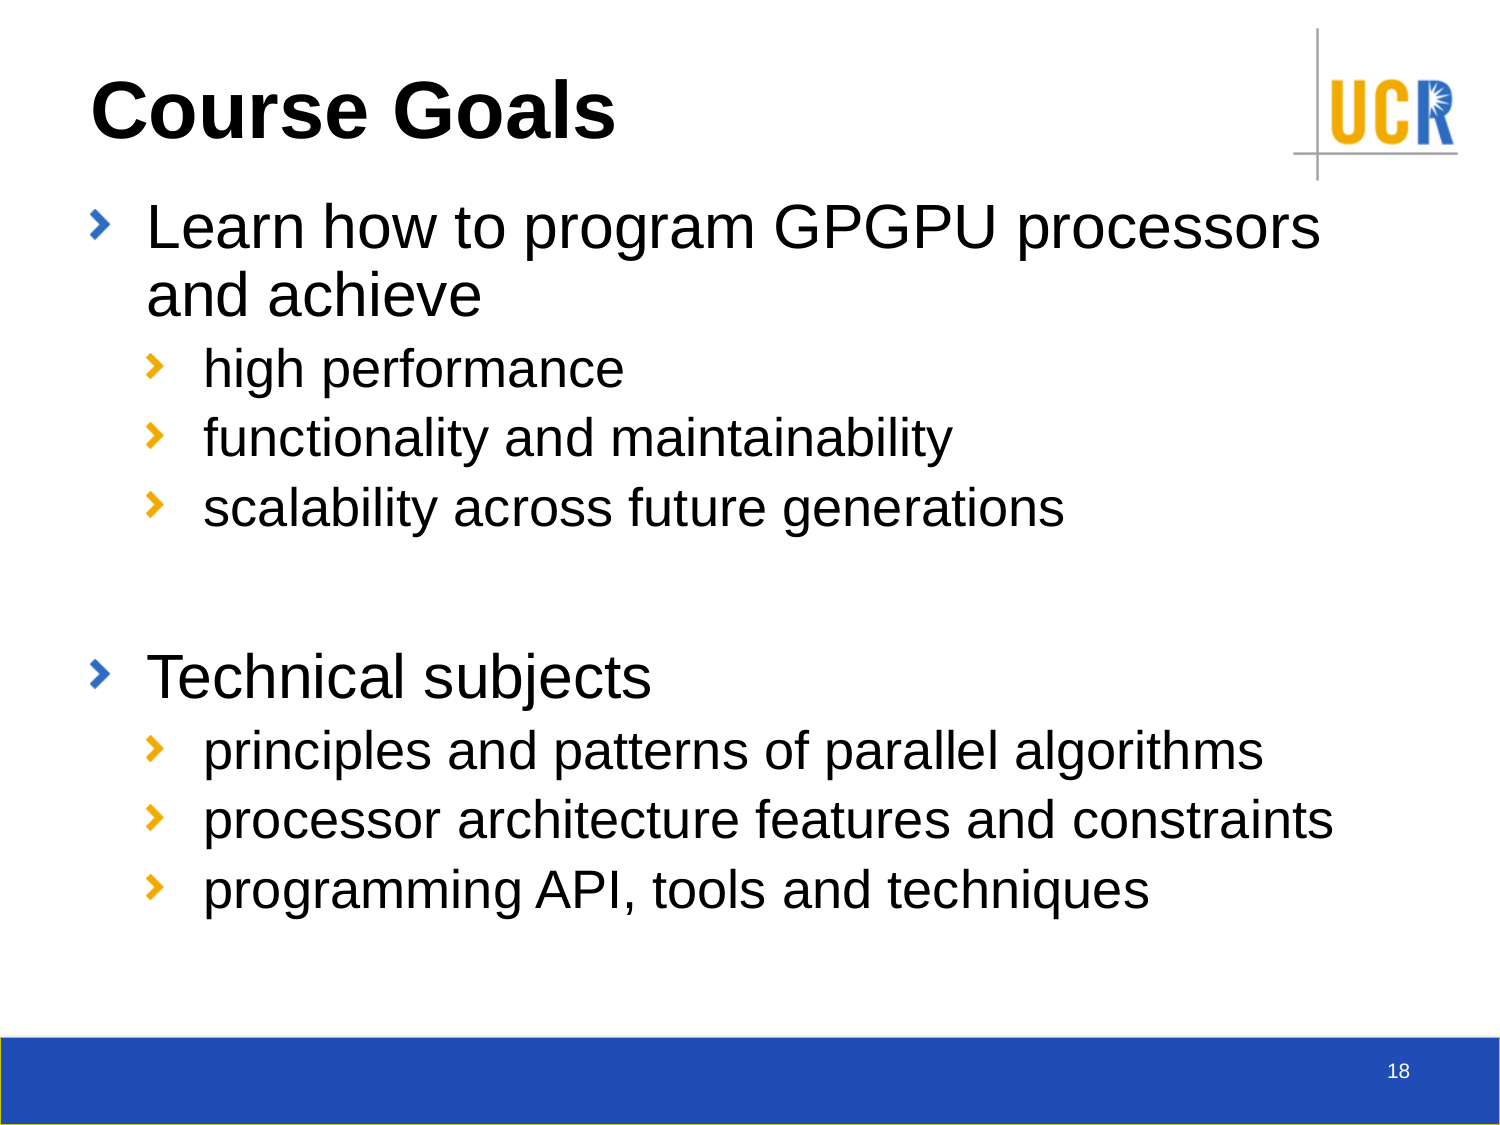

# Course Goals
Learn how to program GPGPU processors and achieve
high performance
functionality and maintainability
scalability across future generations

Technical subjects
principles and patterns of parallel algorithms
processor architecture features and constraints
programming API, tools and techniques

18